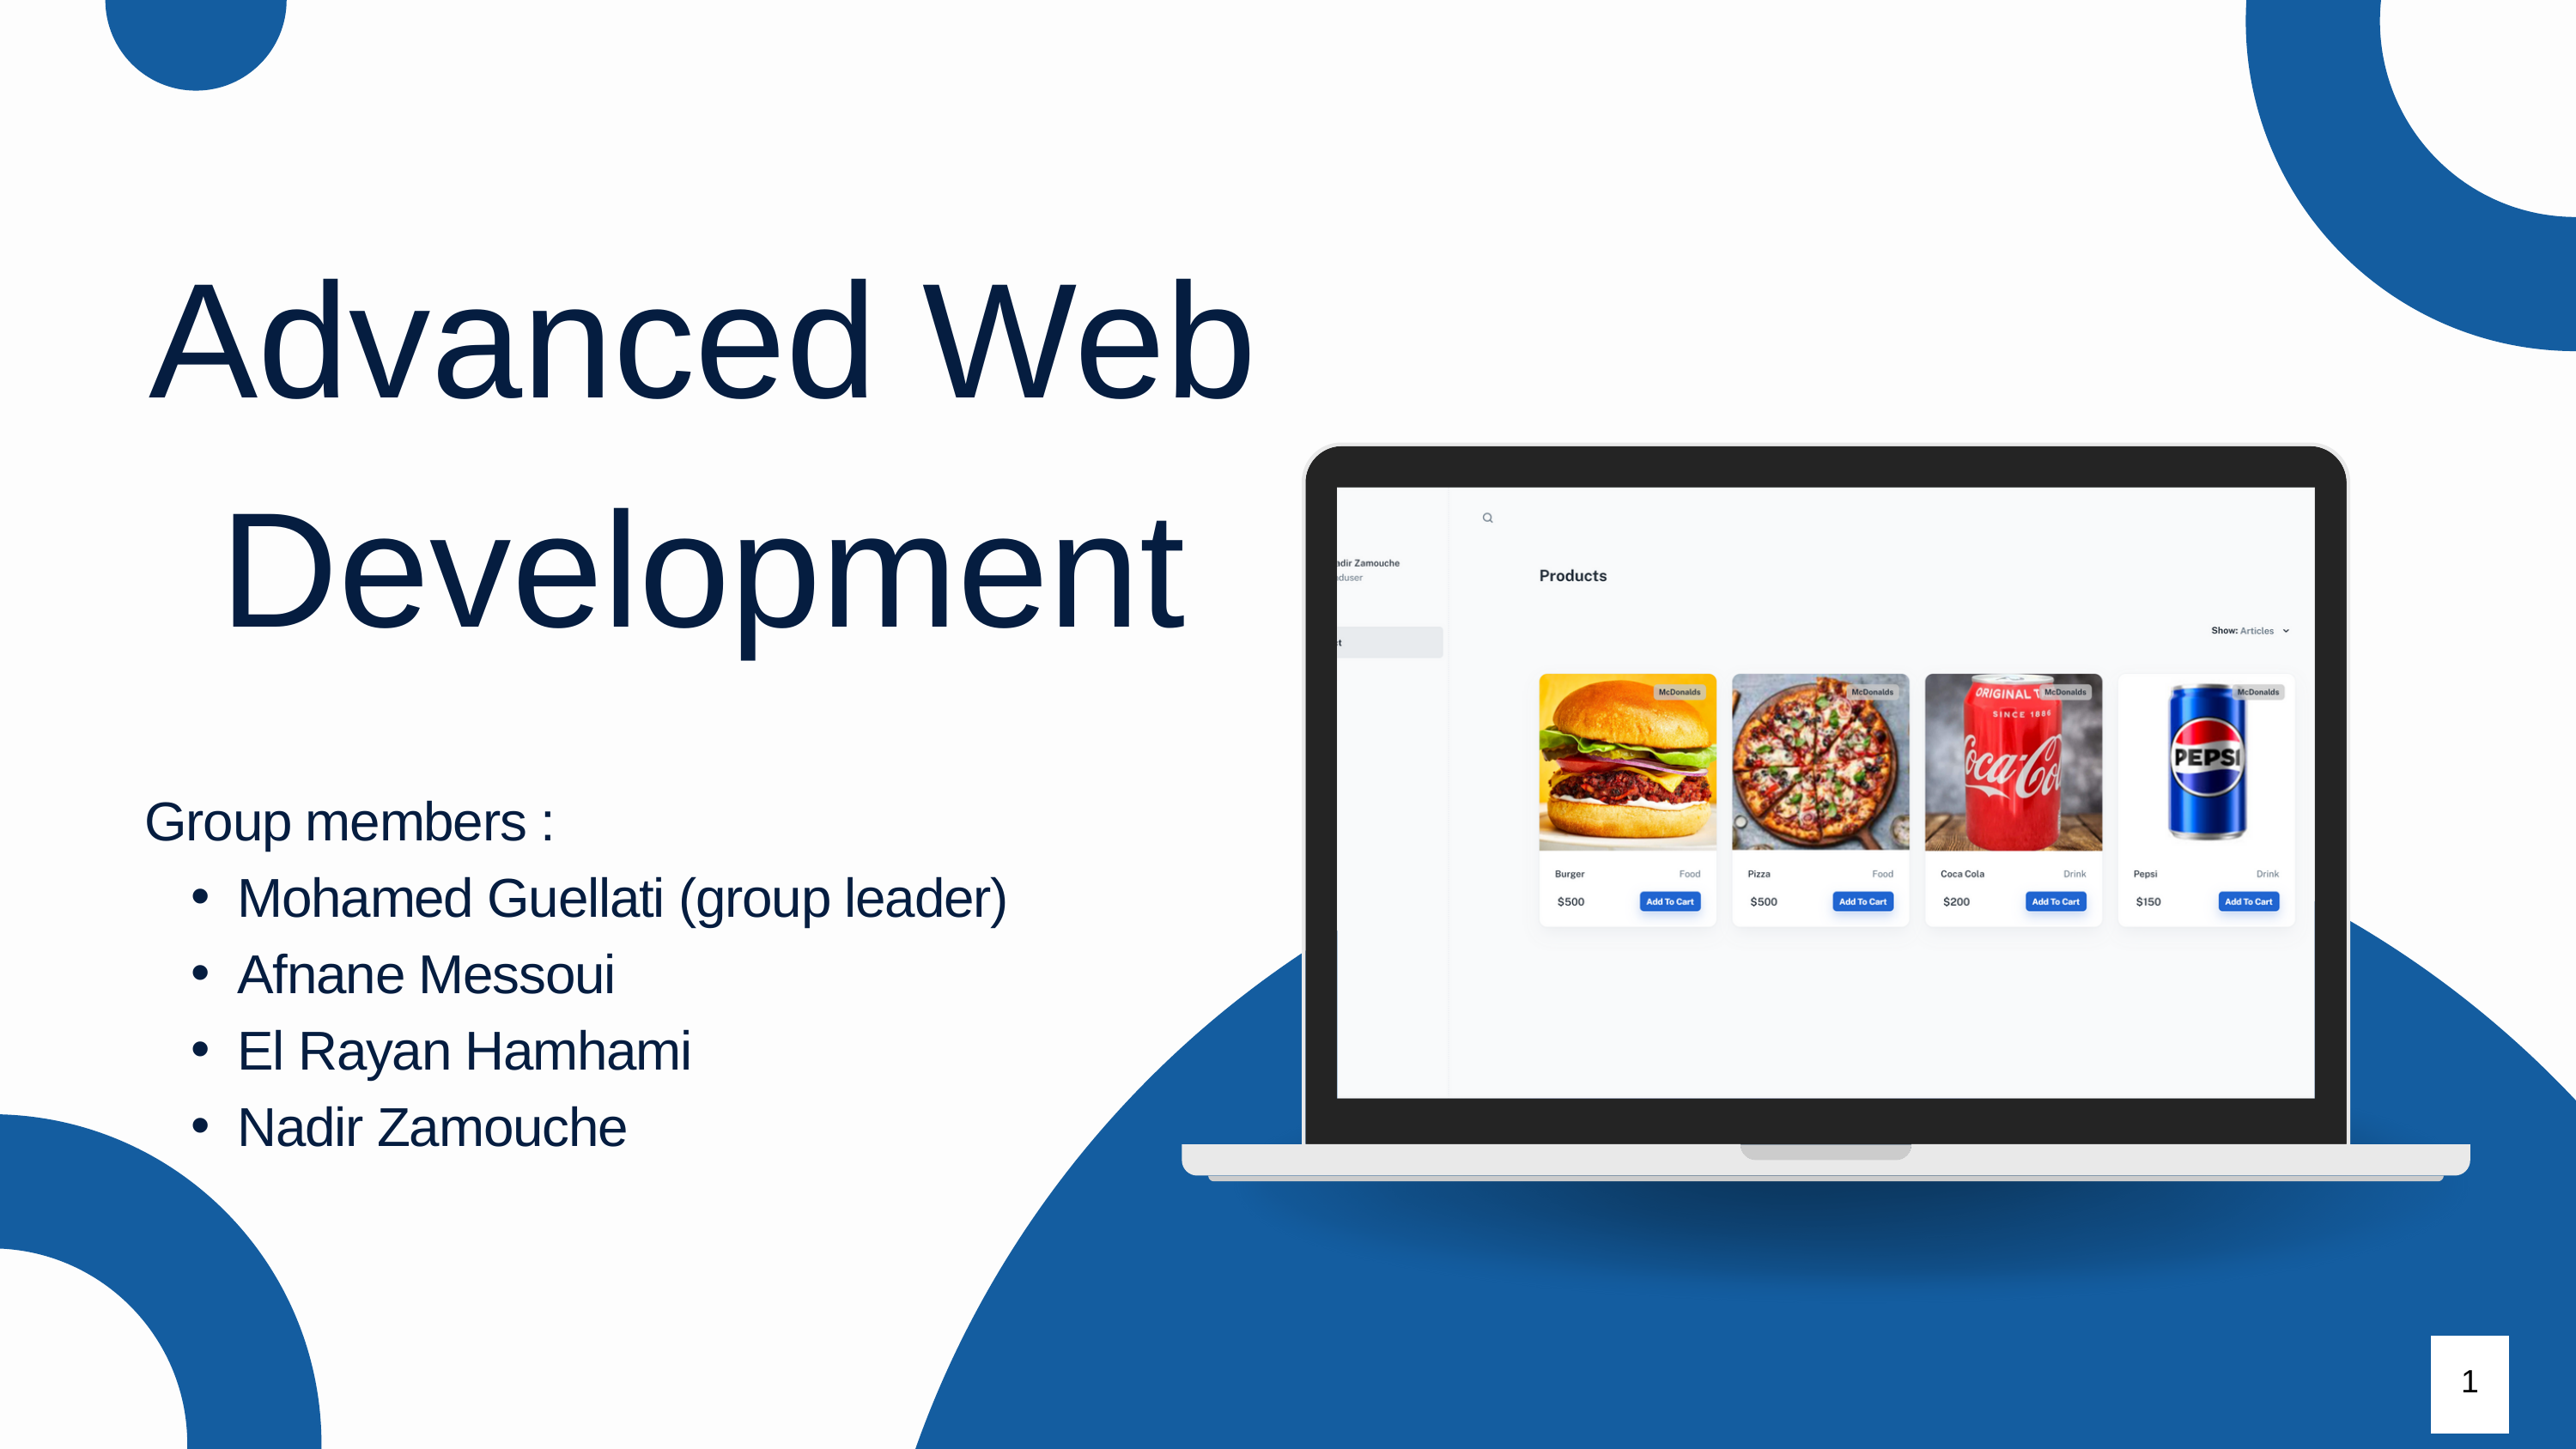

Advanced Web Development

Group members :
Mohamed Guellati (group leader)
Afnane Messoui
El Rayan Hamhami
Nadir Zamouche

1